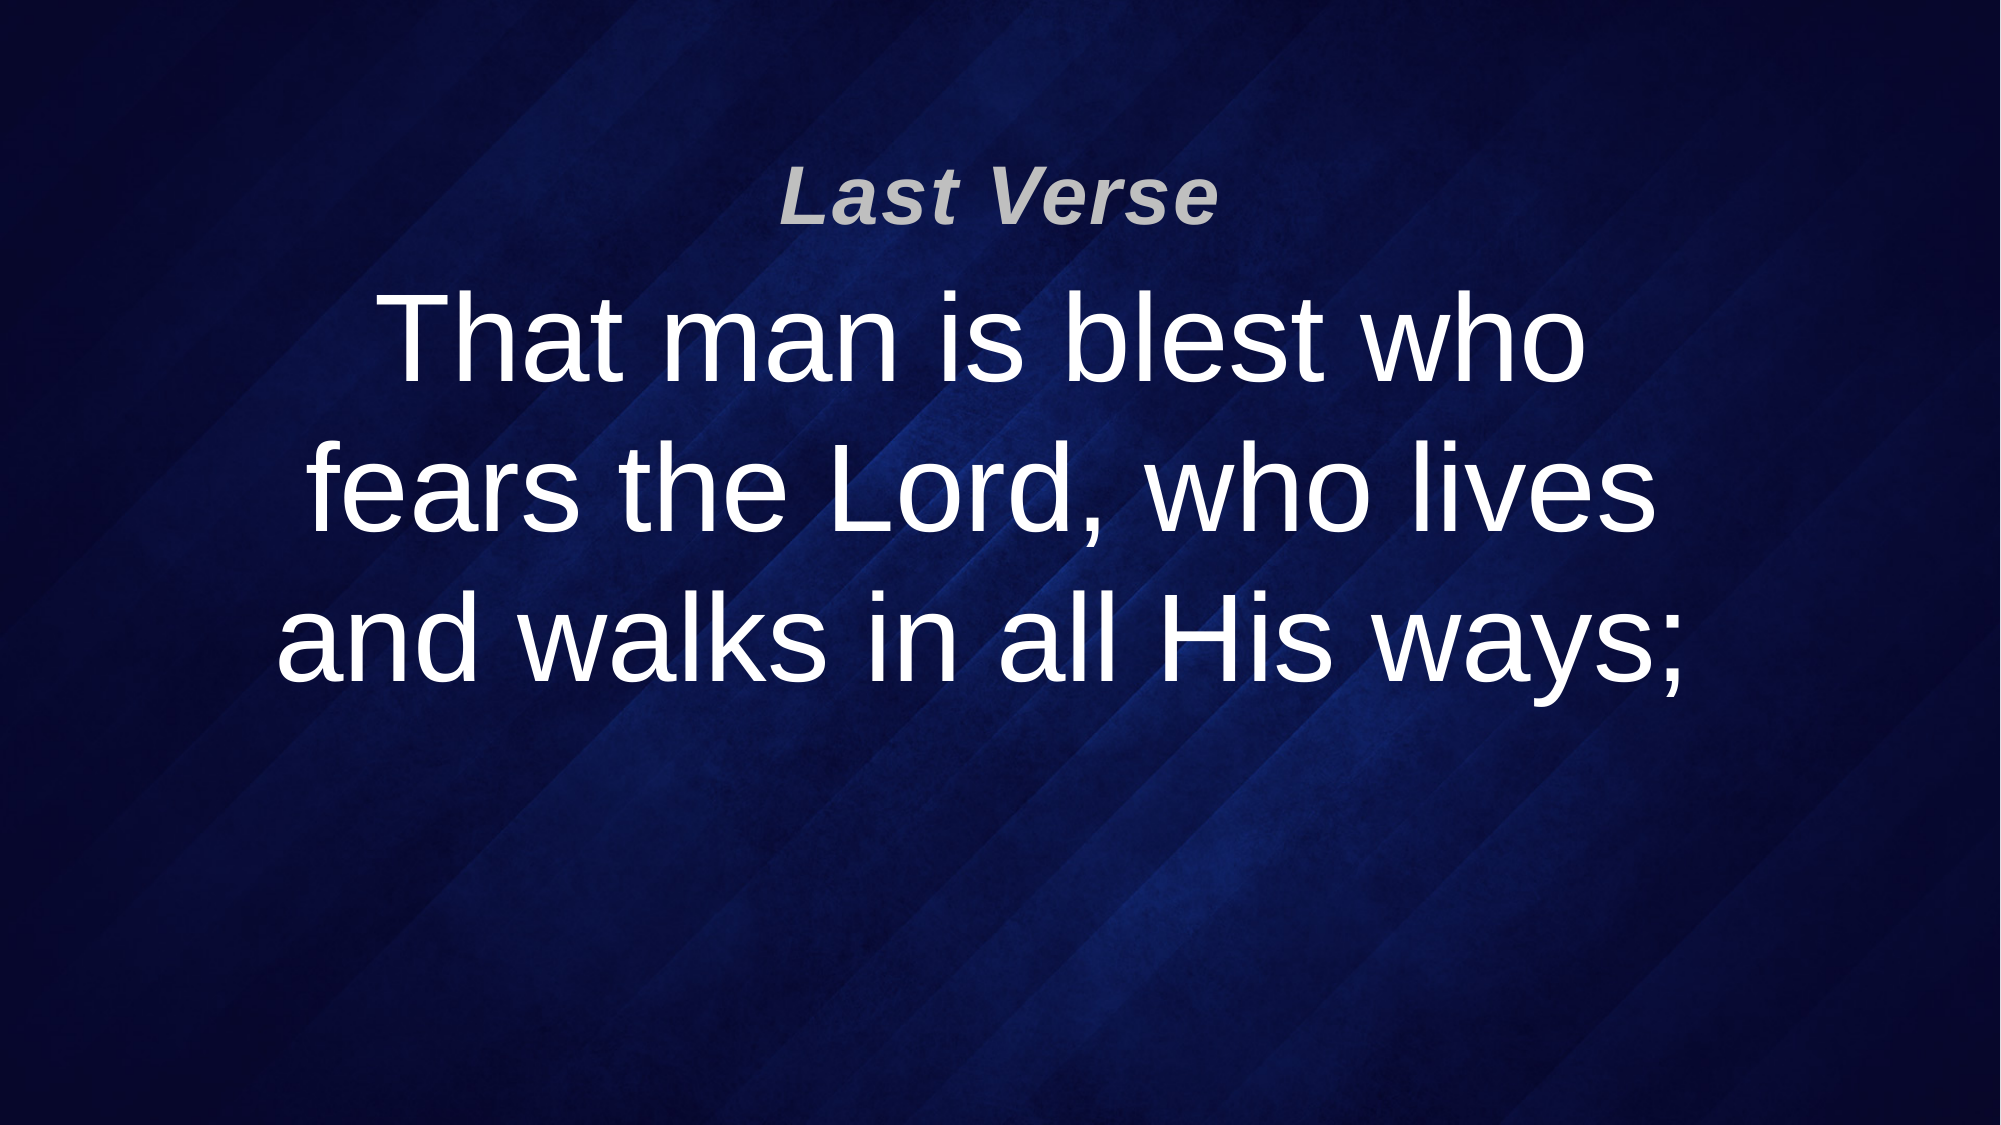

Last Verse
# That man is blest who fears the Lord, who lives and walks in all His ways;